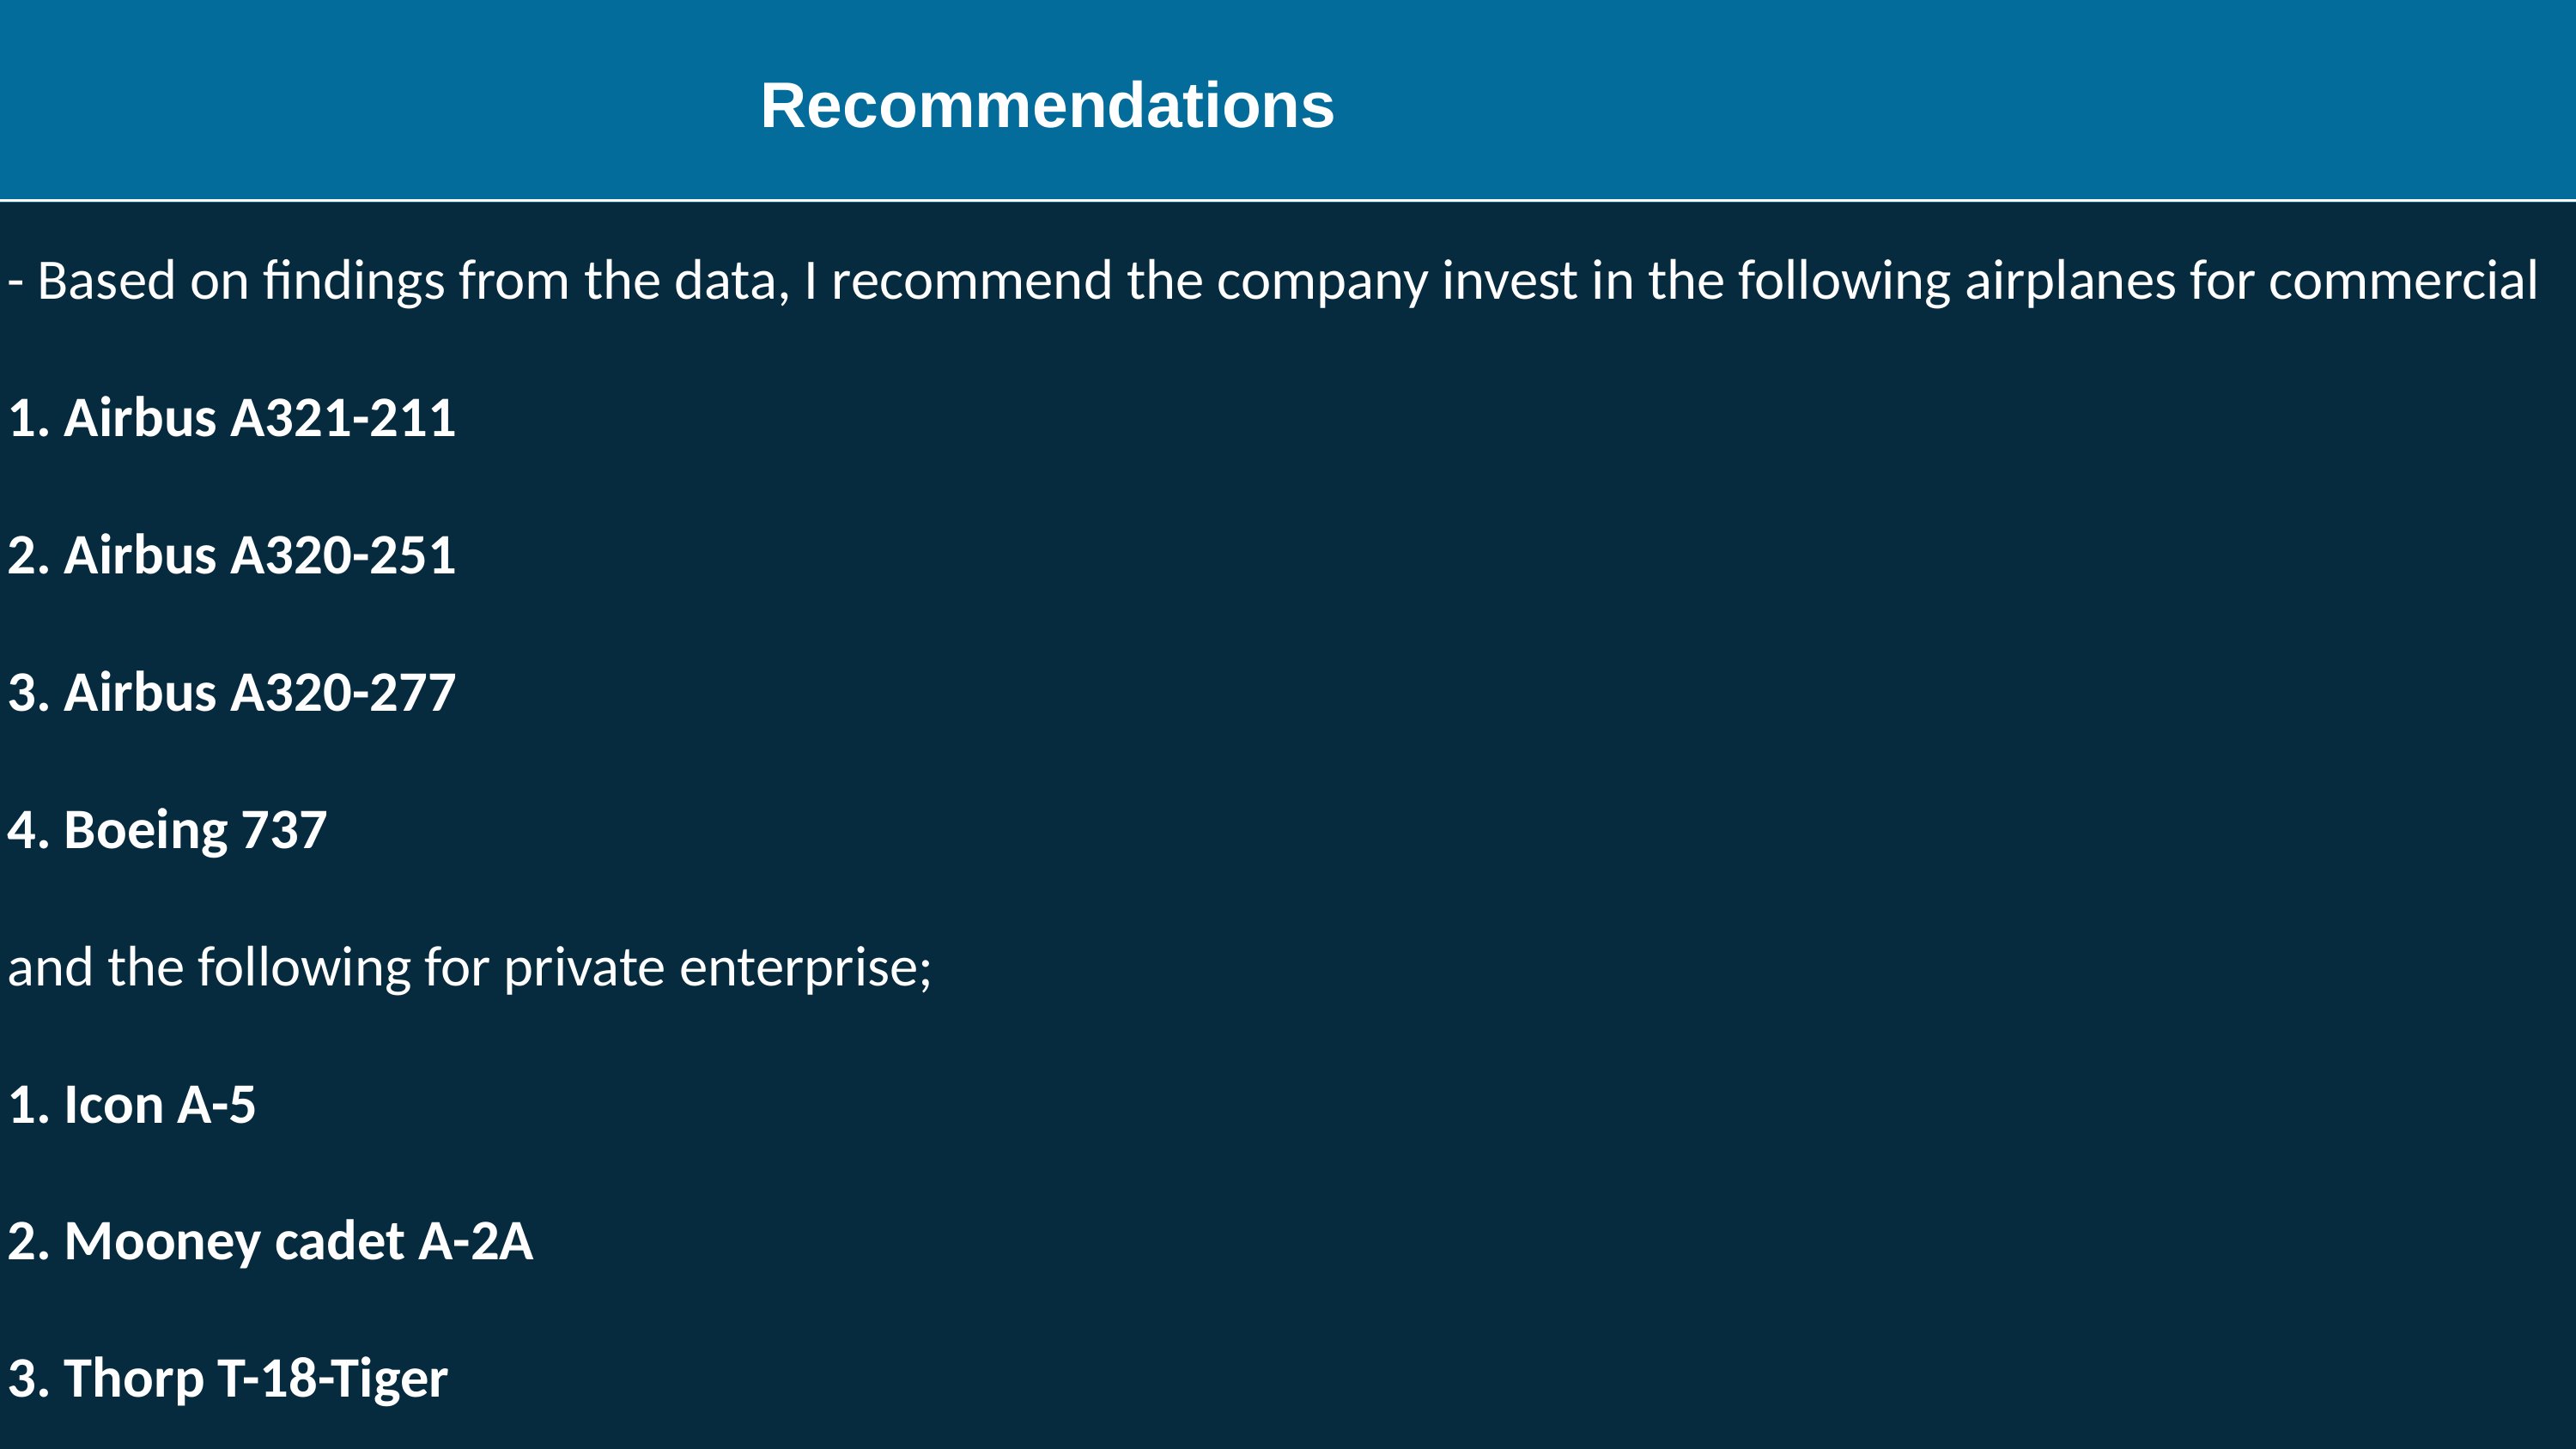

Recommendations

- Based on findings from the data, I recommend the company invest in the following airplanes for commercial
1. Airbus A321-211
2. Airbus A320-251
3. Airbus A320-277
4. Boeing 737
and the following for private enterprise;
1. Icon A-5
2. Mooney cadet A-2A
3. Thorp T-18-Tiger

OUR PROJECTS